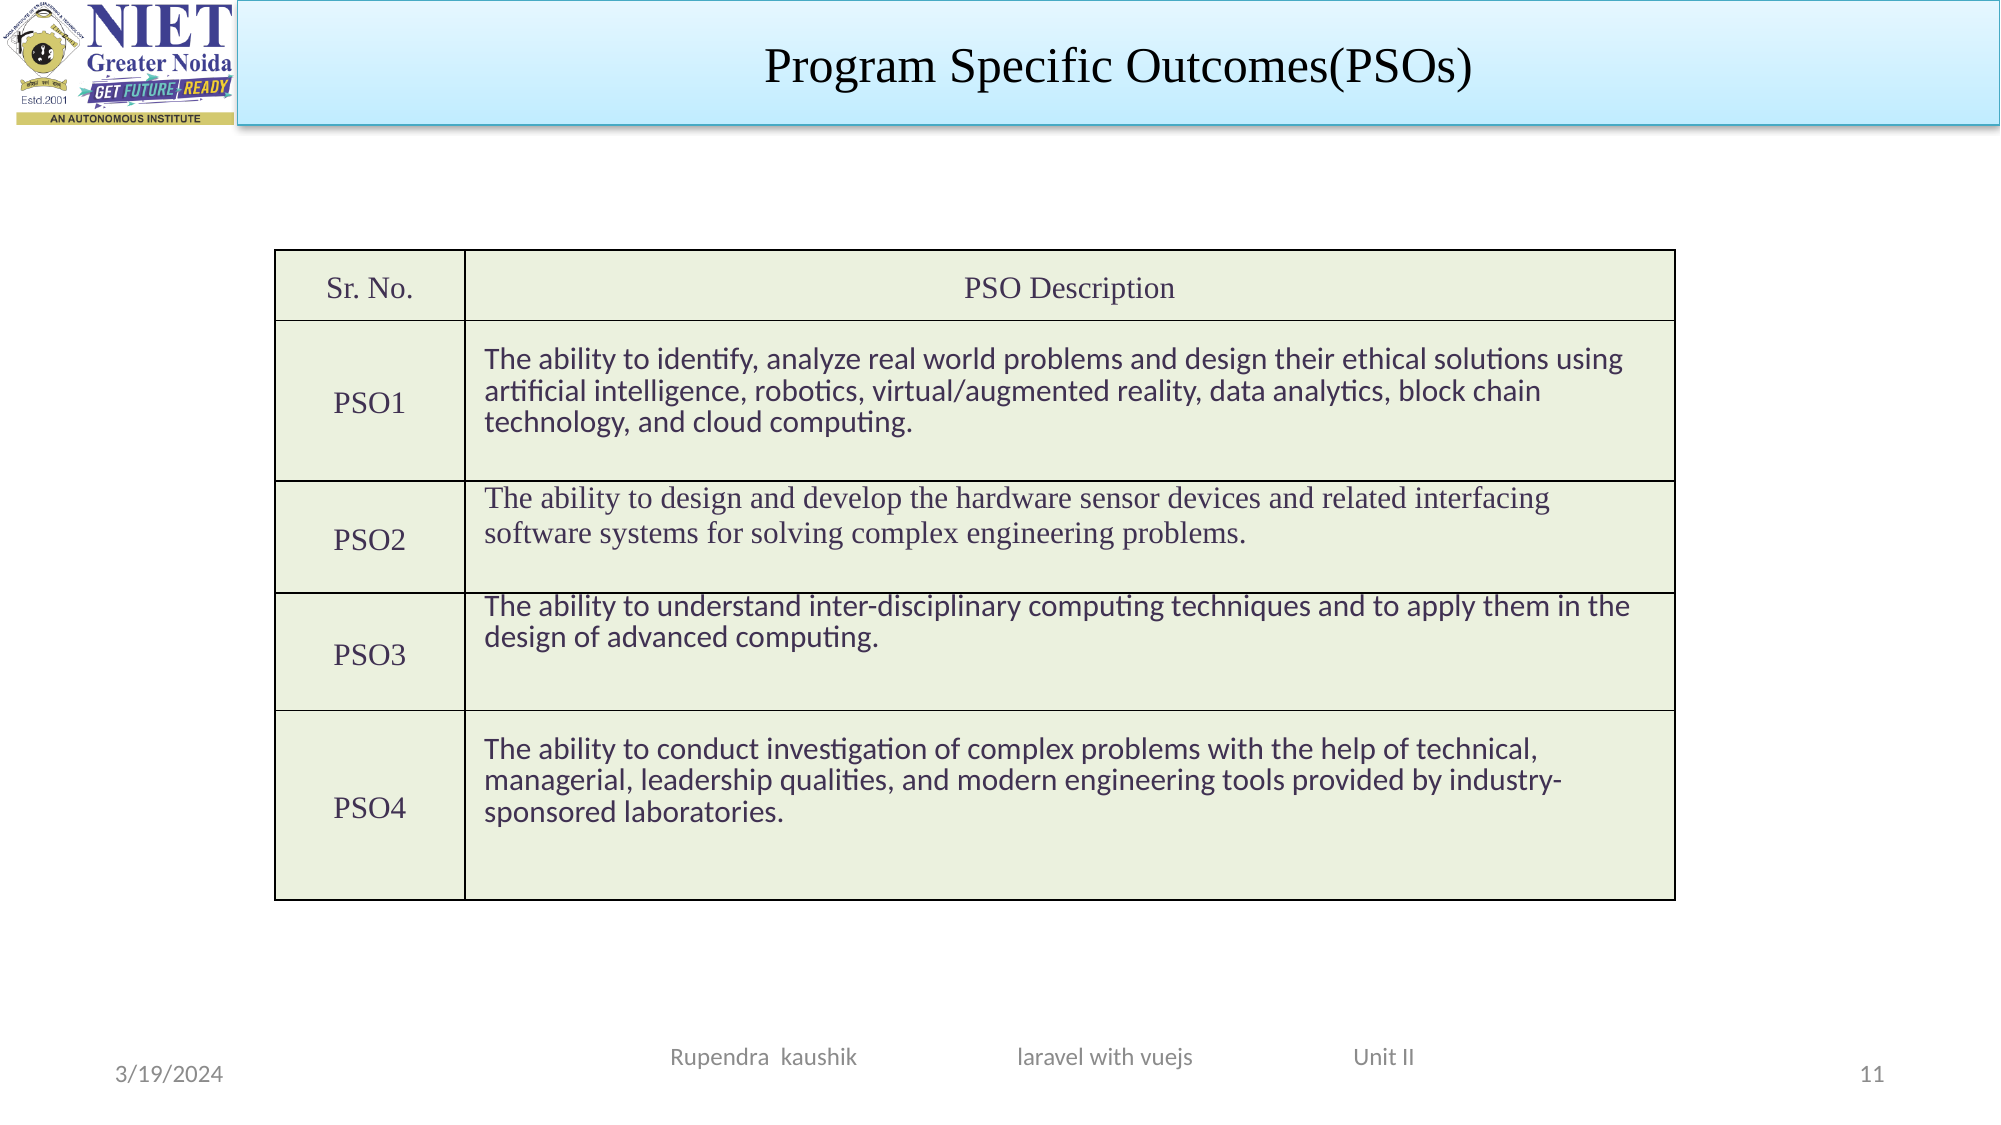

Program Specific Outcomes(PSOs)
| Sr. No. | PSO Description |
| --- | --- |
| PSO1 | The ability to identify, analyze real world problems and design their ethical solutions using artificial intelligence, robotics, virtual/augmented reality, data analytics, block chain technology, and cloud computing. |
| PSO2 | The ability to design and develop the hardware sensor devices and related interfacing software systems for solving complex engineering problems. |
| PSO3 | The ability to understand inter-disciplinary computing techniques and to apply them in the design of advanced computing. |
| PSO4 | The ability to conduct investigation of complex problems with the help of technical, managerial, leadership qualities, and modern engineering tools provided by industry-sponsored laboratories. |
Rupendra  kaushik                            laravel with vuejs                            Unit II
3/19/2024
11